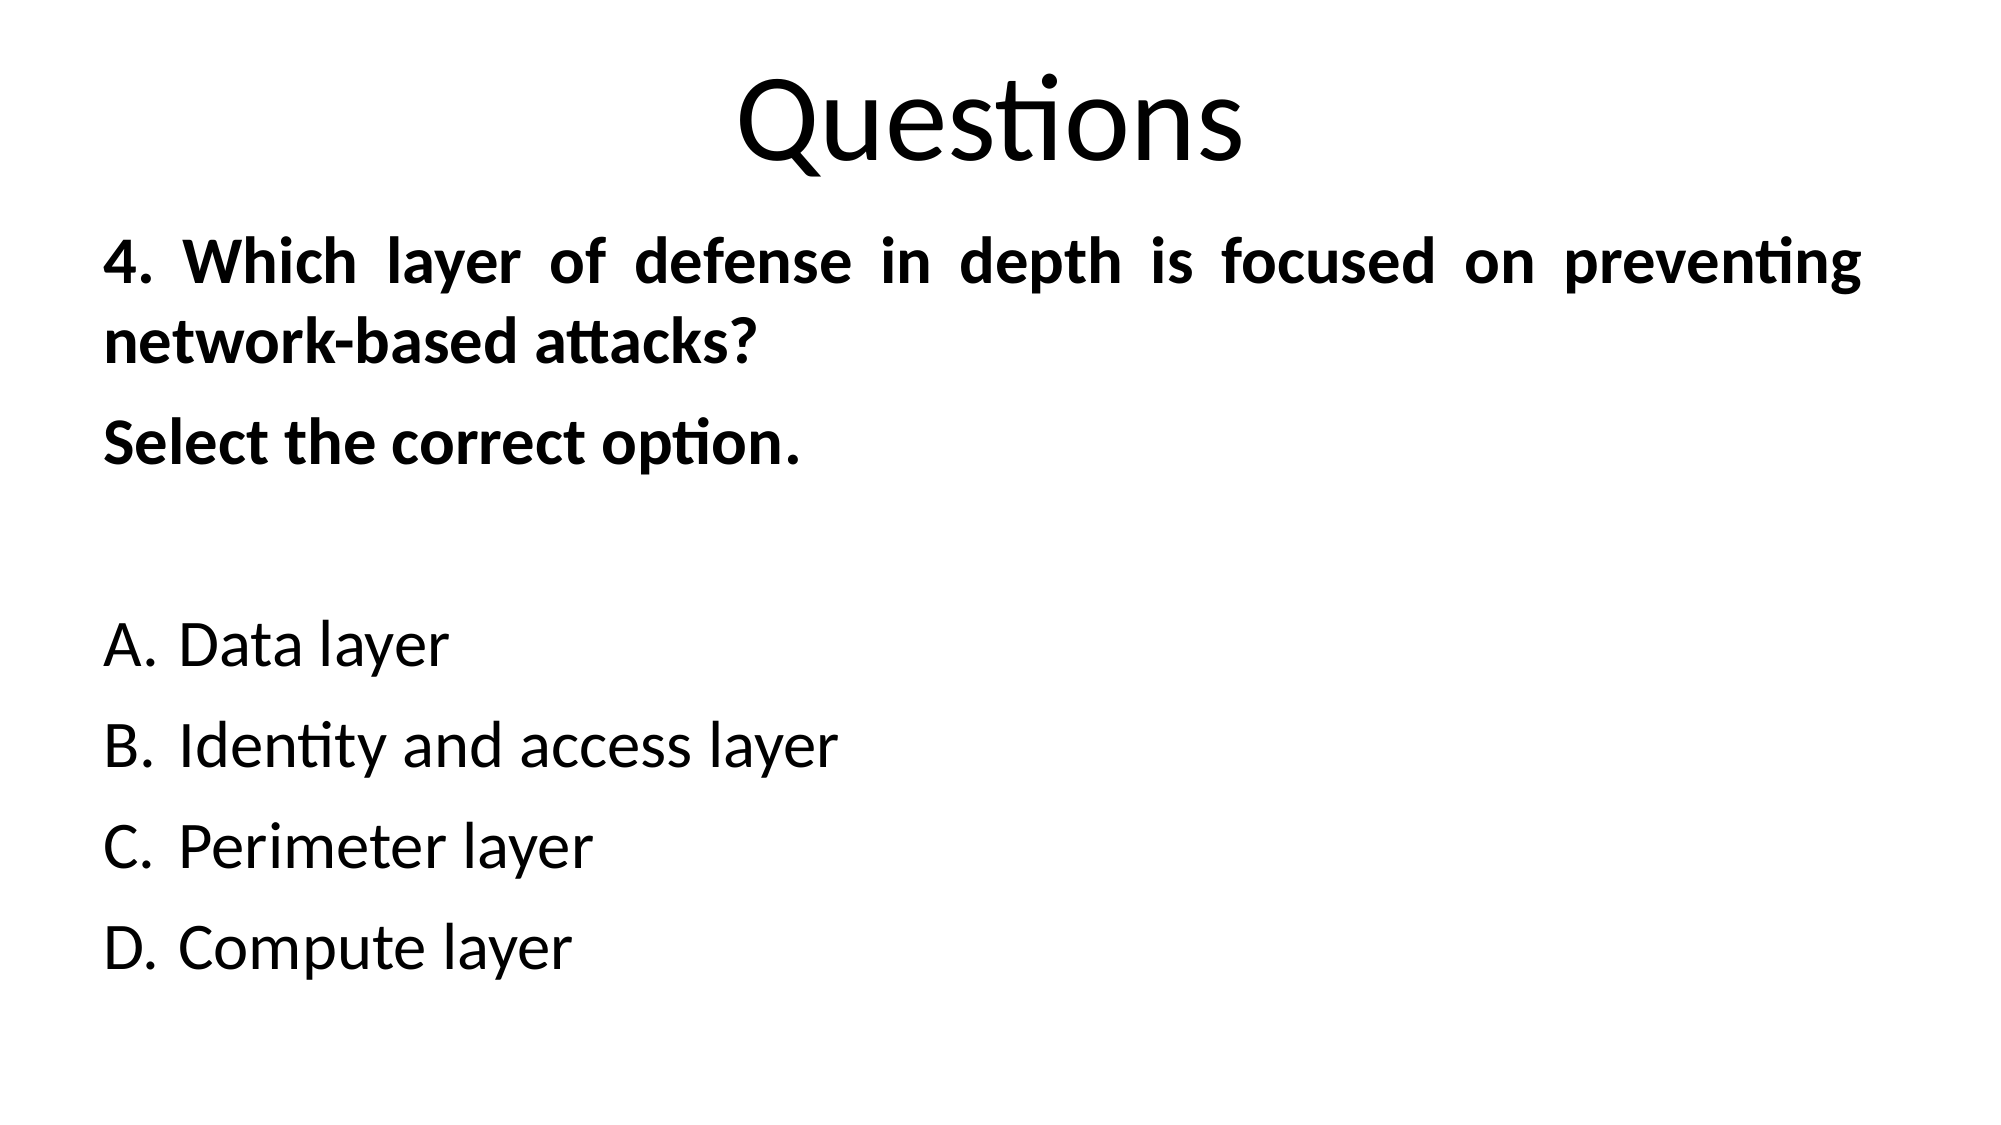

# Questions
4. Which layer of defense in depth is focused on preventing network-based attacks?
Select the correct option.

Data layer
Identity and access layer
Perimeter layer
Compute layer